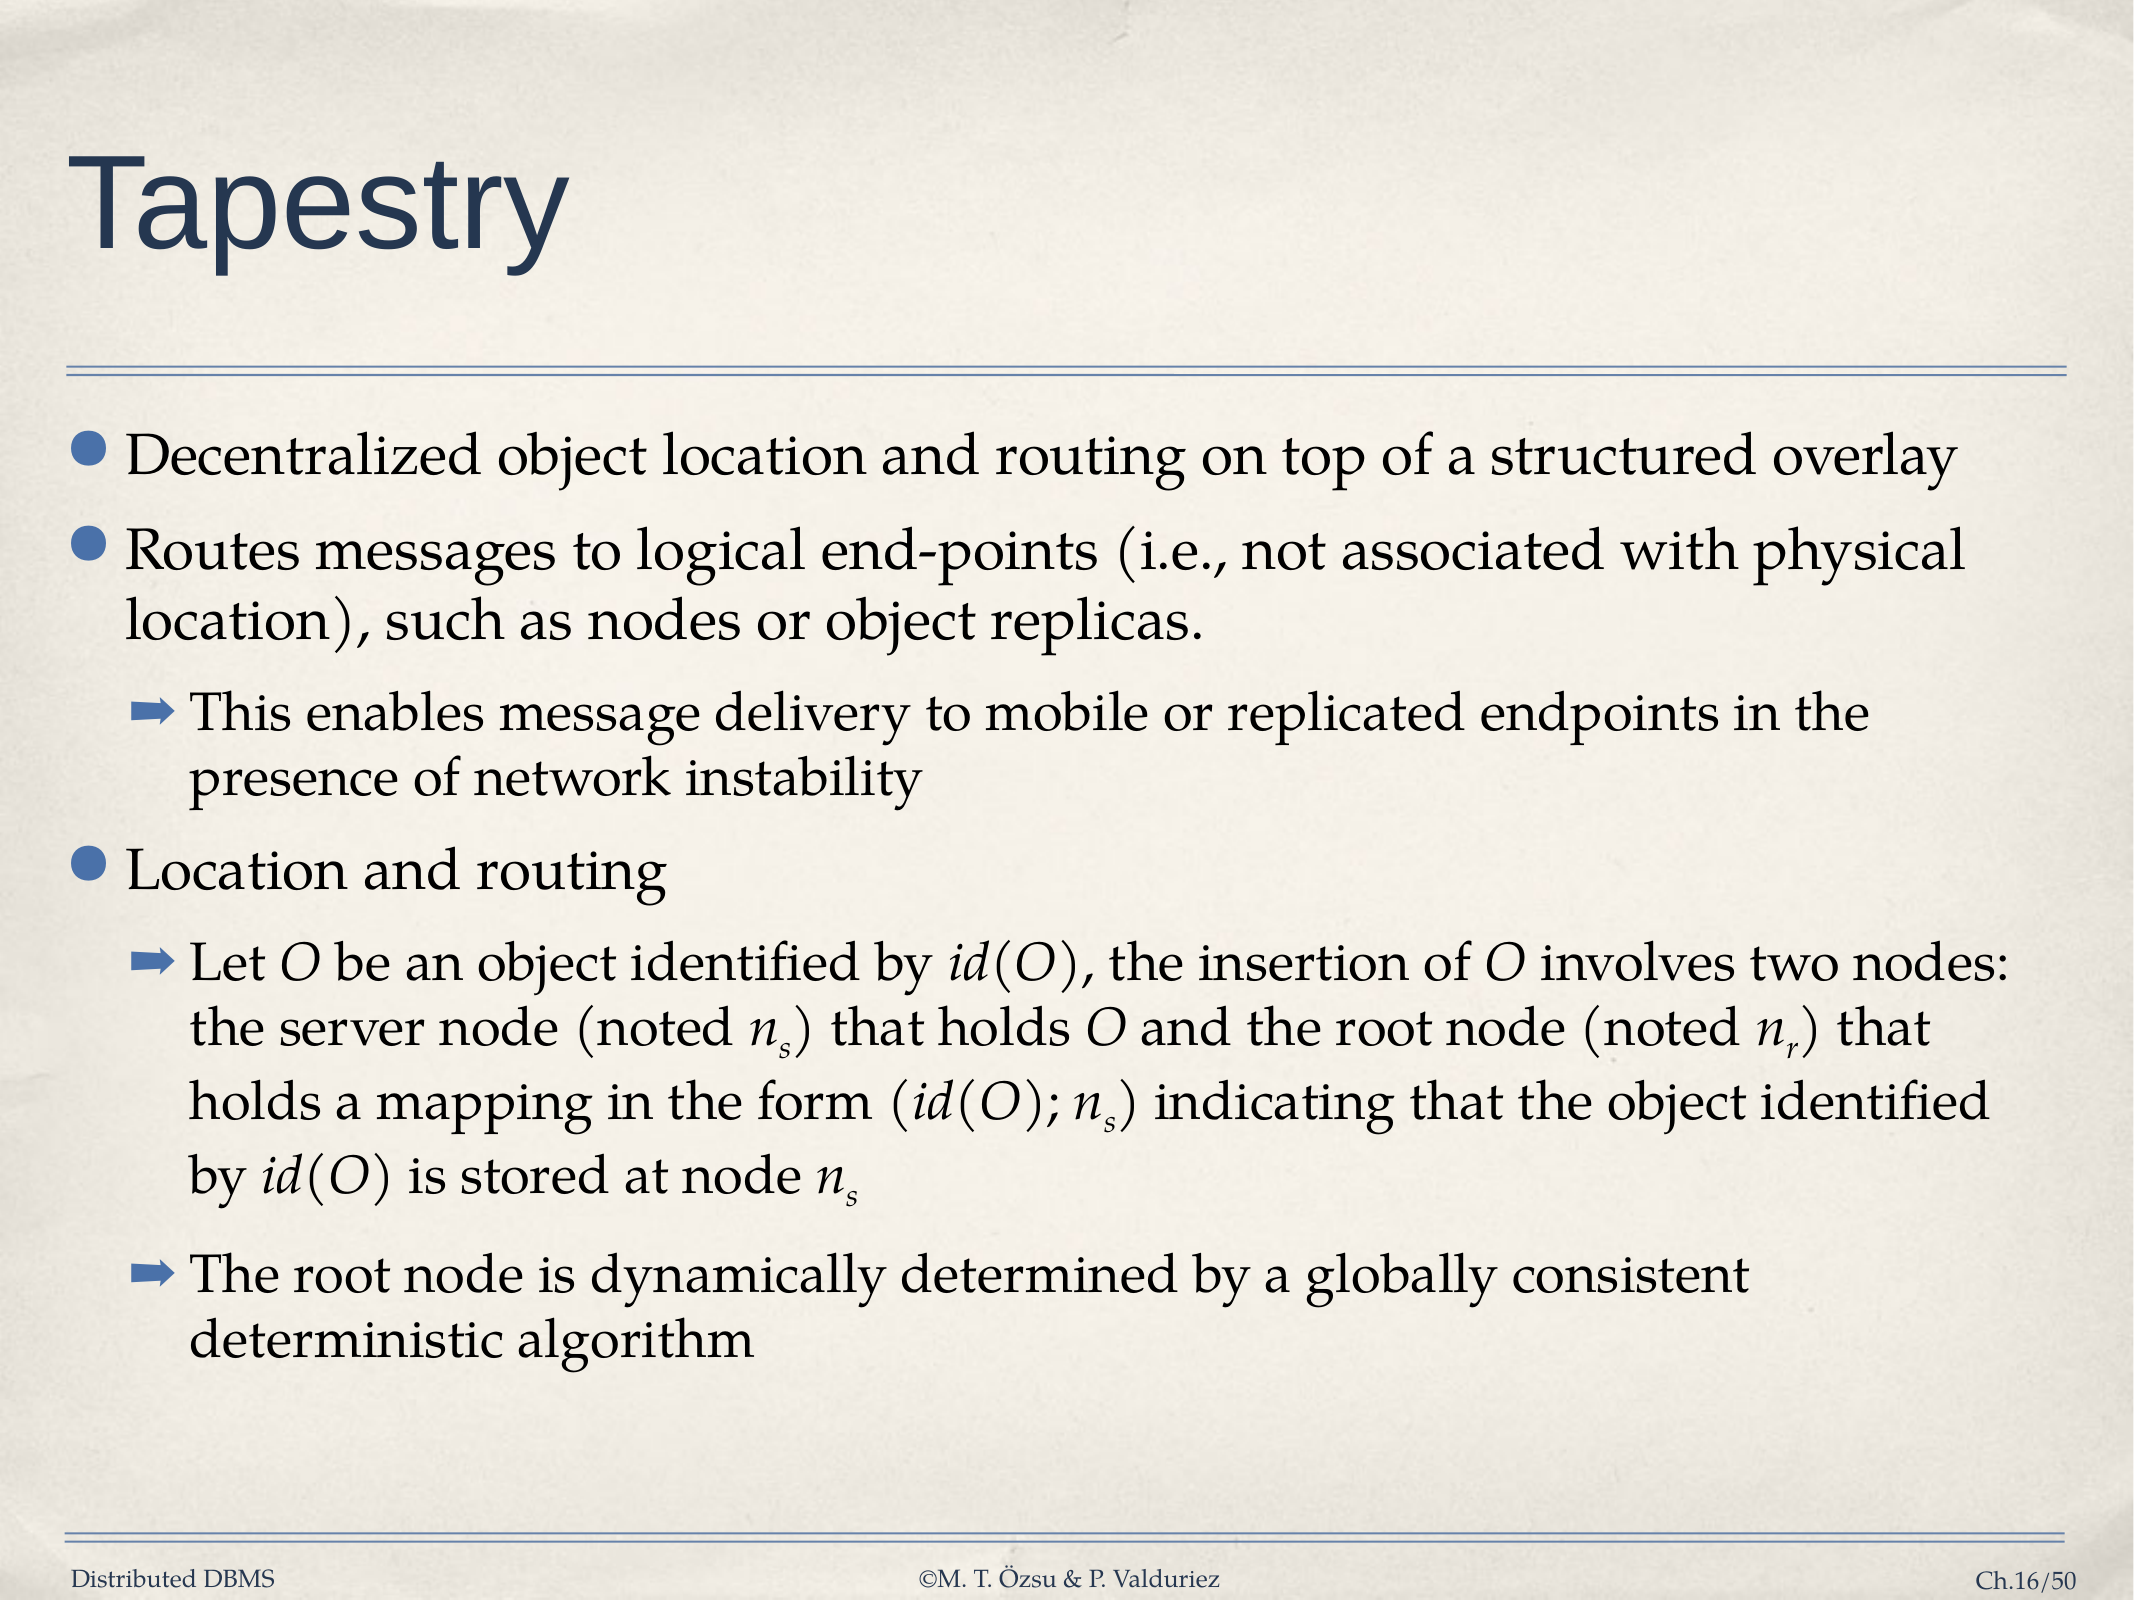

# Tapestry
Decentralized object location and routing on top of a structured overlay
Routes messages to logical end-points (i.e., not associated with physical location), such as nodes or object replicas.
This enables message delivery to mobile or replicated endpoints in the presence of network instability
Location and routing
Let O be an object identified by id(O), the insertion of O involves two nodes: the server node (noted ns) that holds O and the root node (noted nr) that holds a mapping in the form (id(O); ns) indicating that the object identified by id(O) is stored at node ns
The root node is dynamically determined by a globally consistent deterministic algorithm